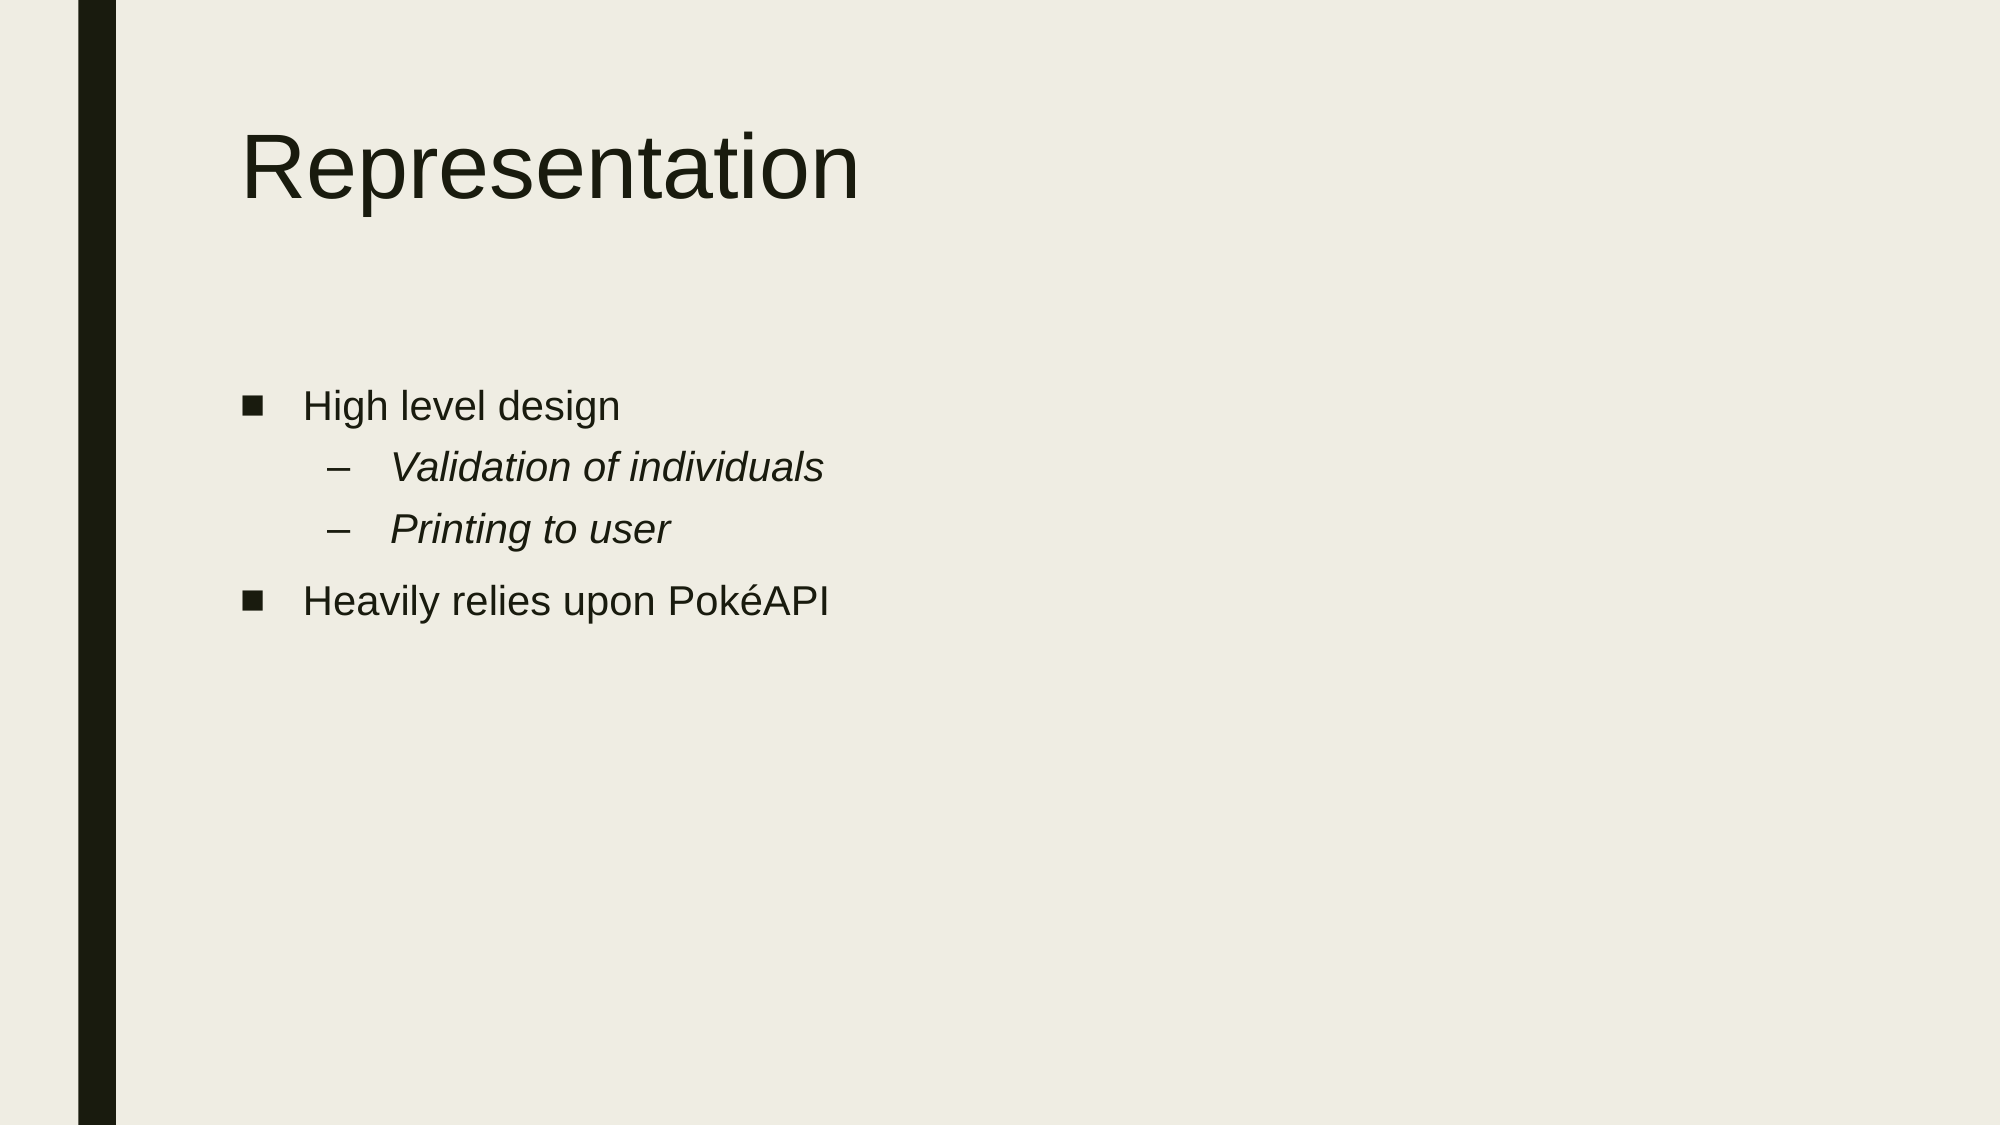

# Representation
High level design
Validation of individuals
Printing to user
Heavily relies upon PokéAPI